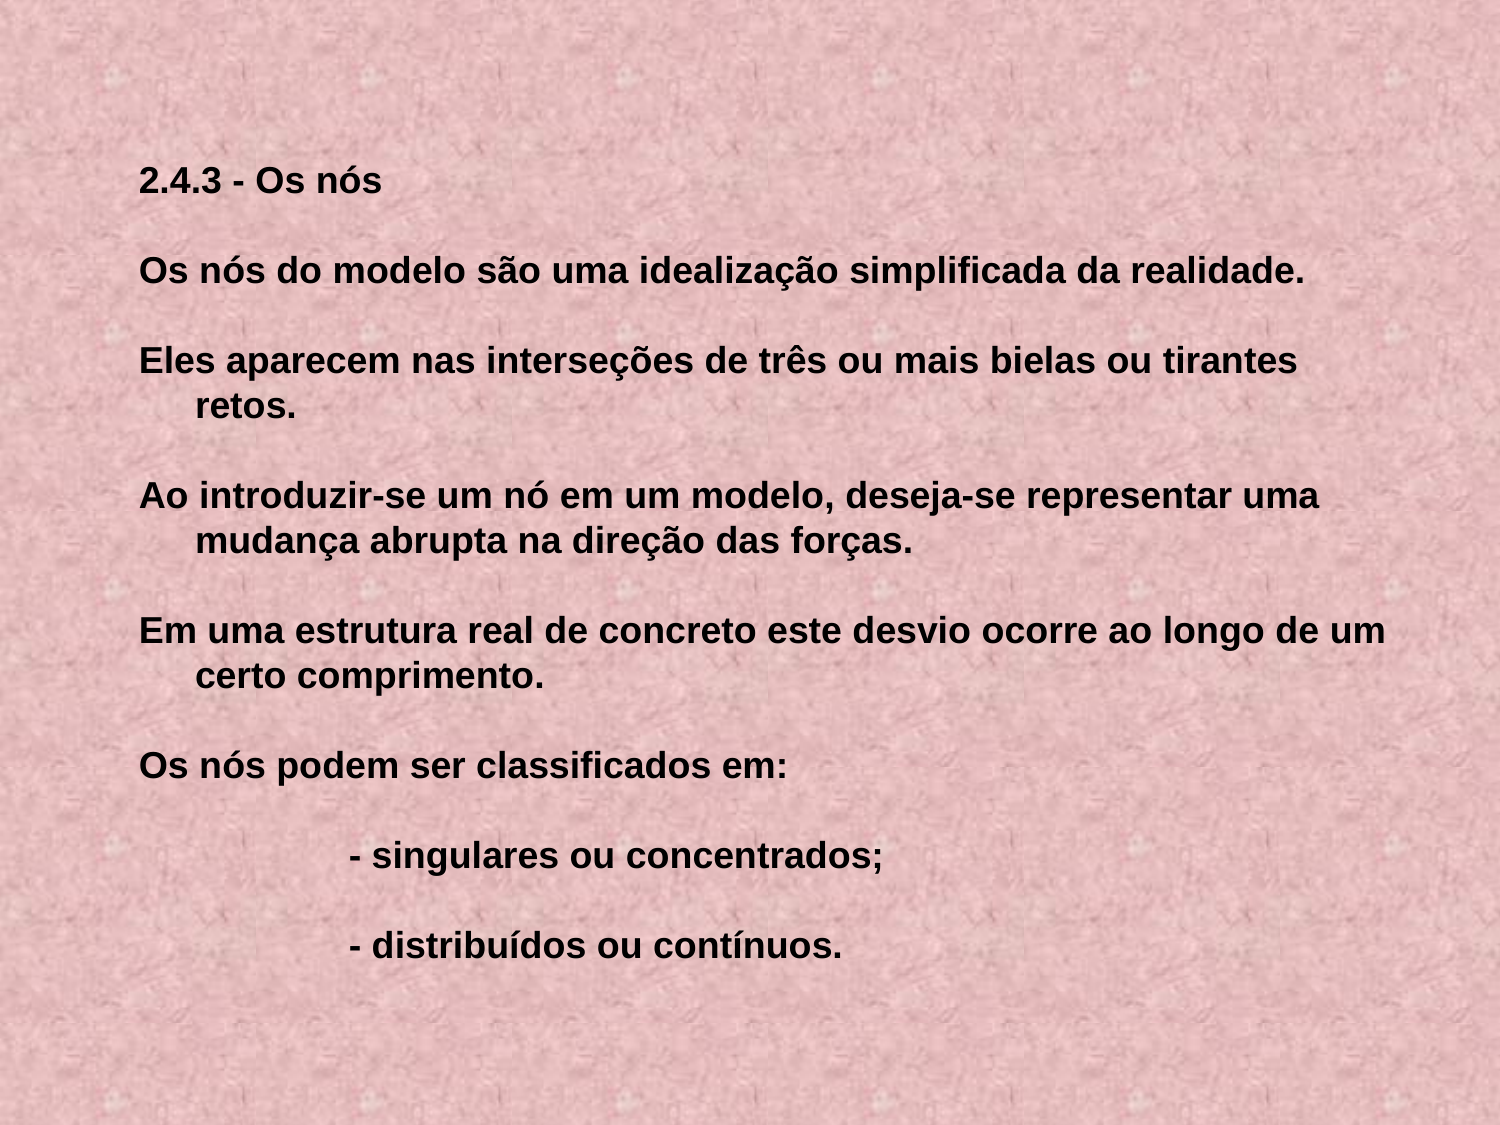

2.4.3 - Os nós

Os nós do modelo são uma idealização simplificada da realidade.

Eles aparecem nas interseções de três ou mais bielas ou tirantes retos.

Ao introduzir-se um nó em um modelo, deseja-se representar uma mudança abrupta na direção das forças.

Em uma estrutura real de concreto este desvio ocorre ao longo de um certo comprimento.

Os nós podem ser classificados em:

                    - singulares ou concentrados;

                    - distribuídos ou contínuos.